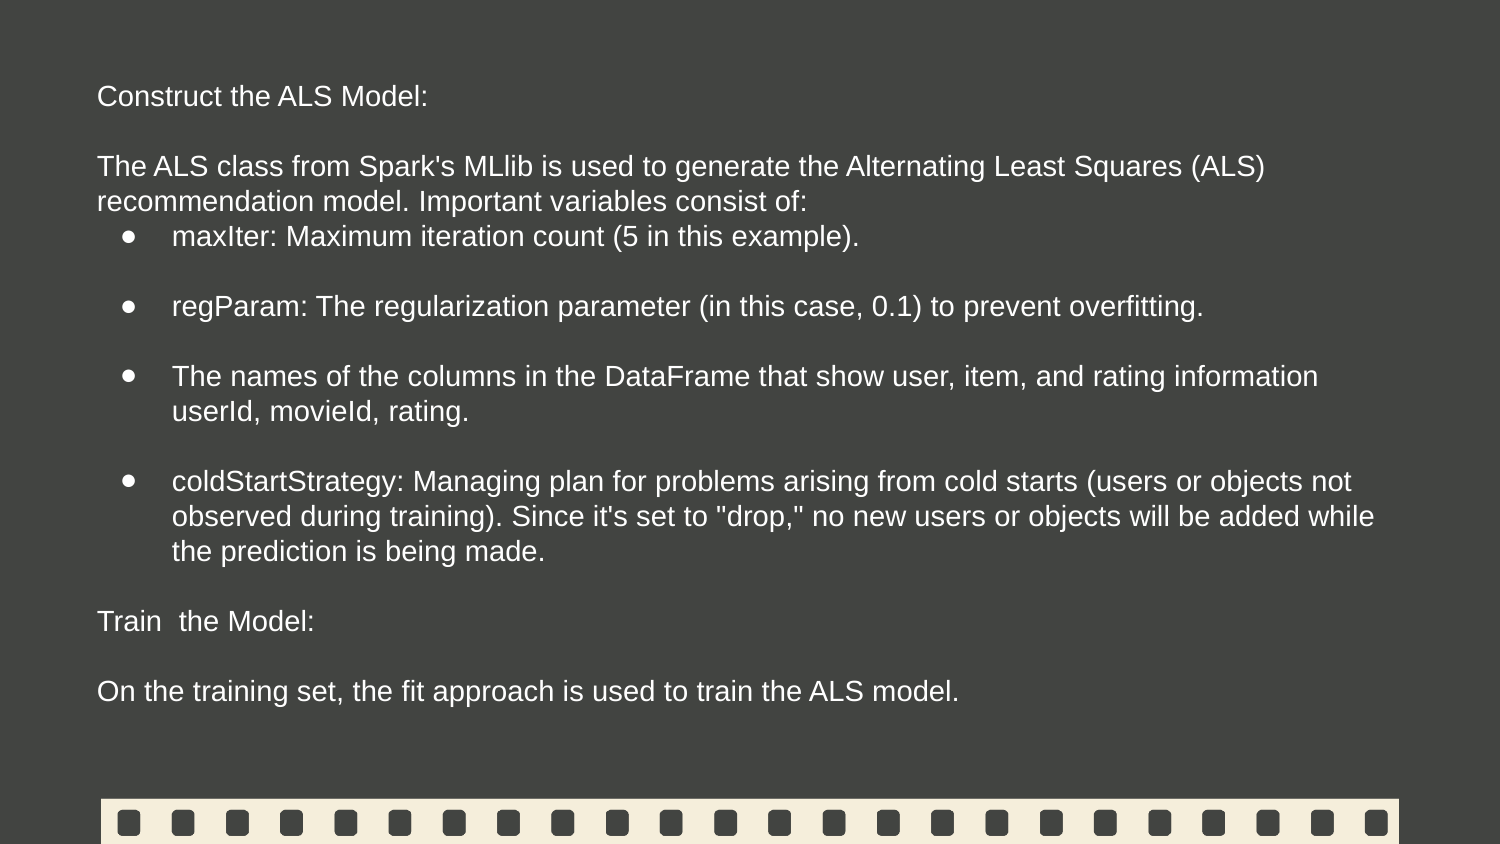

Construct the ALS Model:

The ALS class from Spark's MLlib is used to generate the Alternating Least Squares (ALS) recommendation model. Important variables consist of:
maxIter: Maximum iteration count (5 in this example).

regParam: The regularization parameter (in this case, 0.1) to prevent overfitting.

The names of the columns in the DataFrame that show user, item, and rating information userId, movieId, rating.

coldStartStrategy: Managing plan for problems arising from cold starts (users or objects not observed during training). Since it's set to "drop," no new users or objects will be added while the prediction is being made.

Train  the Model:

On the training set, the fit approach is used to train the ALS model.